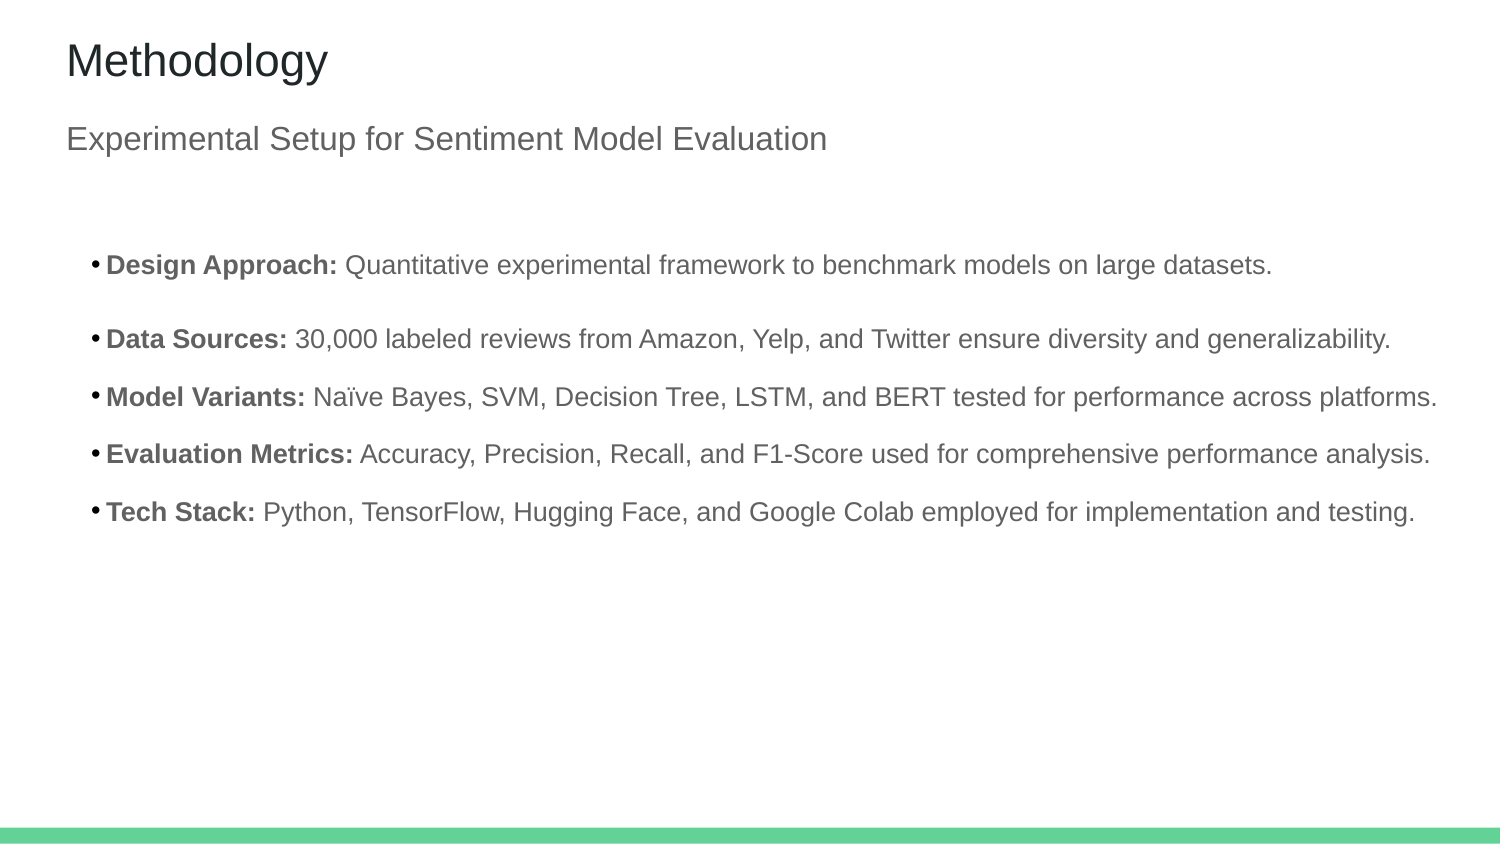

# Methodology
Experimental Setup for Sentiment Model Evaluation

Design Approach: Quantitative experimental framework to benchmark models on large datasets.
Data Sources: 30,000 labeled reviews from Amazon, Yelp, and Twitter ensure diversity and generalizability.
Model Variants: Naïve Bayes, SVM, Decision Tree, LSTM, and BERT tested for performance across platforms.
Evaluation Metrics: Accuracy, Precision, Recall, and F1-Score used for comprehensive performance analysis.
Tech Stack: Python, TensorFlow, Hugging Face, and Google Colab employed for implementation and testing.